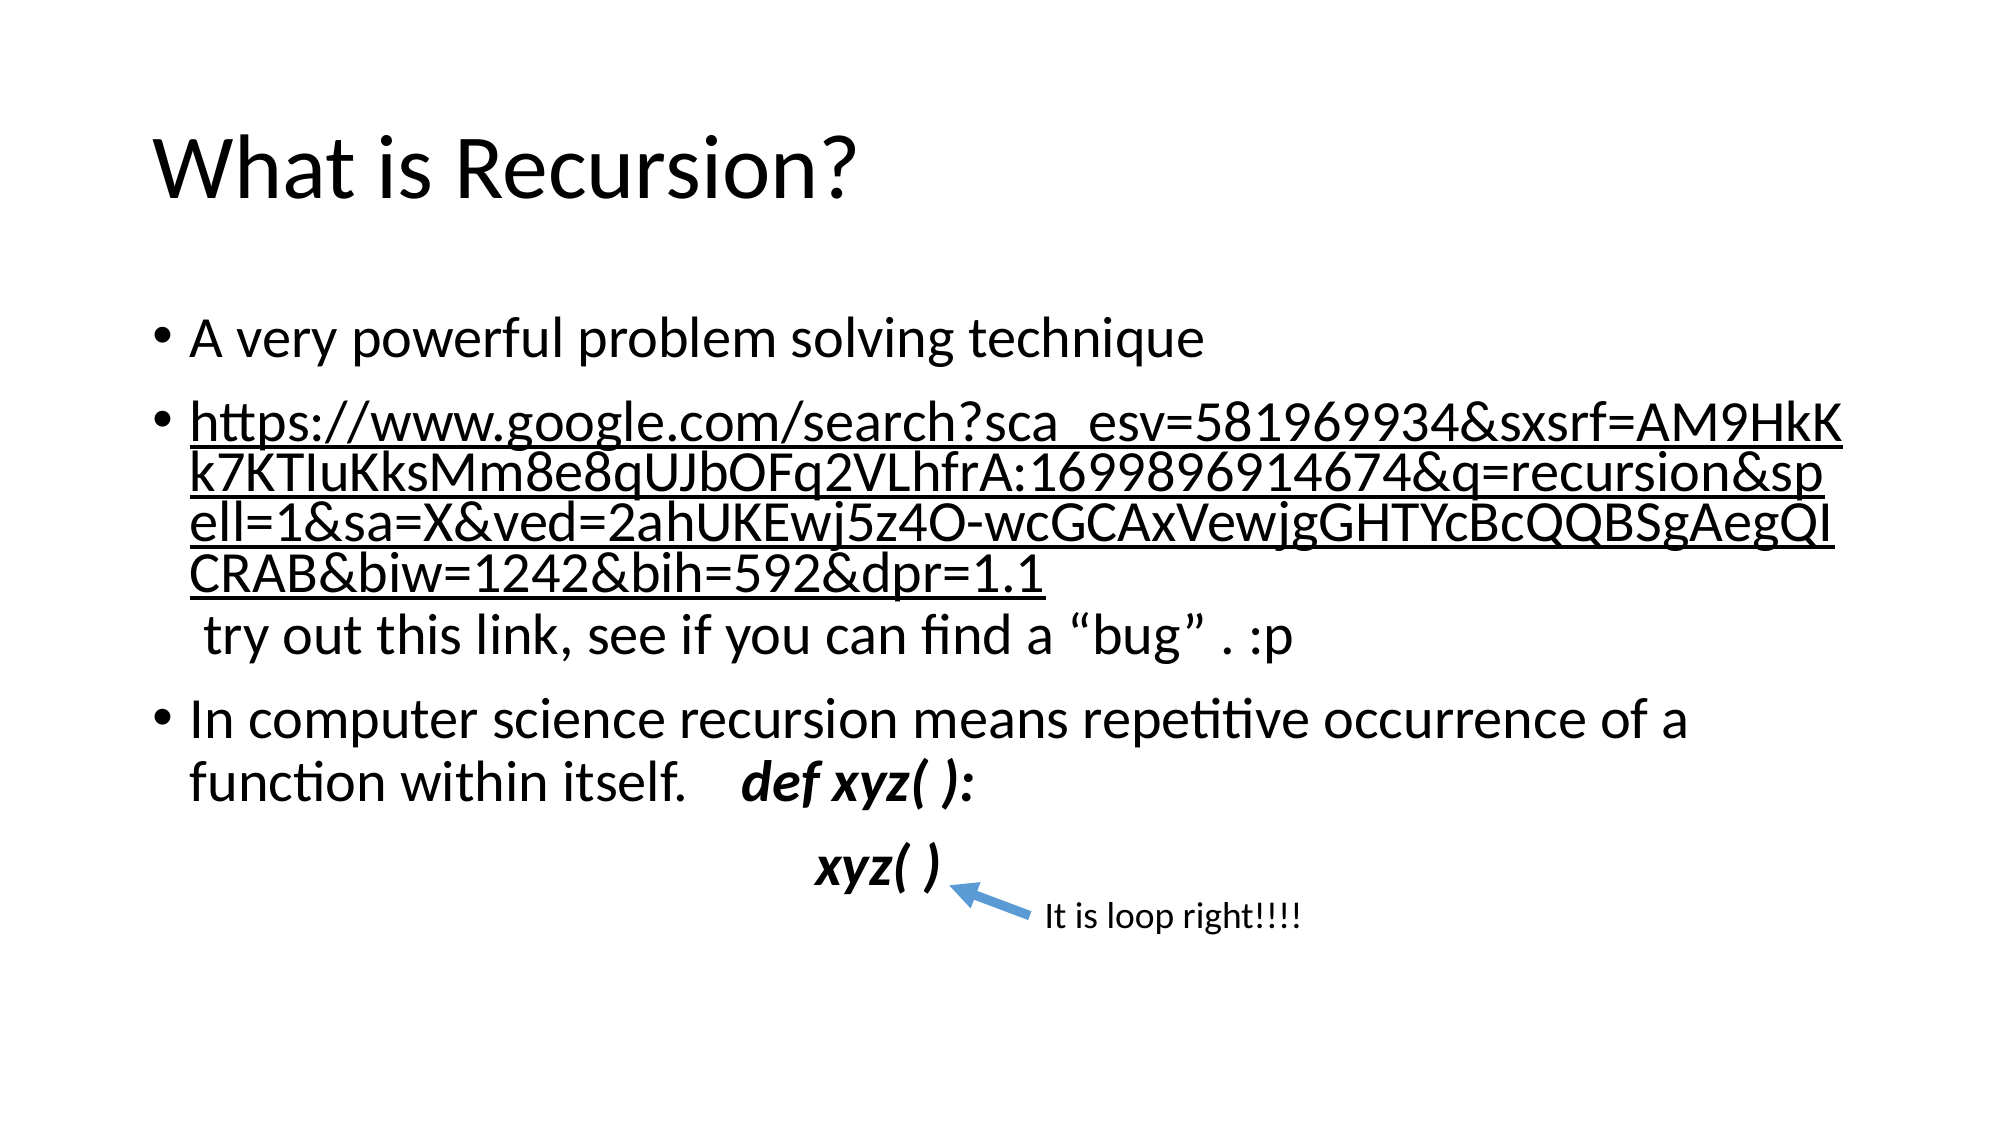

# What is Recursion?
A very powerful problem solving technique
https://www.google.com/search?sca_esv=581969934&sxsrf=AM9HkKk7KTIuKksMm8e8qUJbOFq2VLhfrA:1699896914674&q=recursion&spell=1&sa=X&ved=2ahUKEwj5z4O-wcGCAxVewjgGHTYcBcQQBSgAegQICRAB&biw=1242&bih=592&dpr=1.1 try out this link, see if you can find a “bug” . :p
In computer science recursion means repetitive occurrence of a function within itself.    def xyz( ):
                                                  xyz( )

It is loop right!!!!